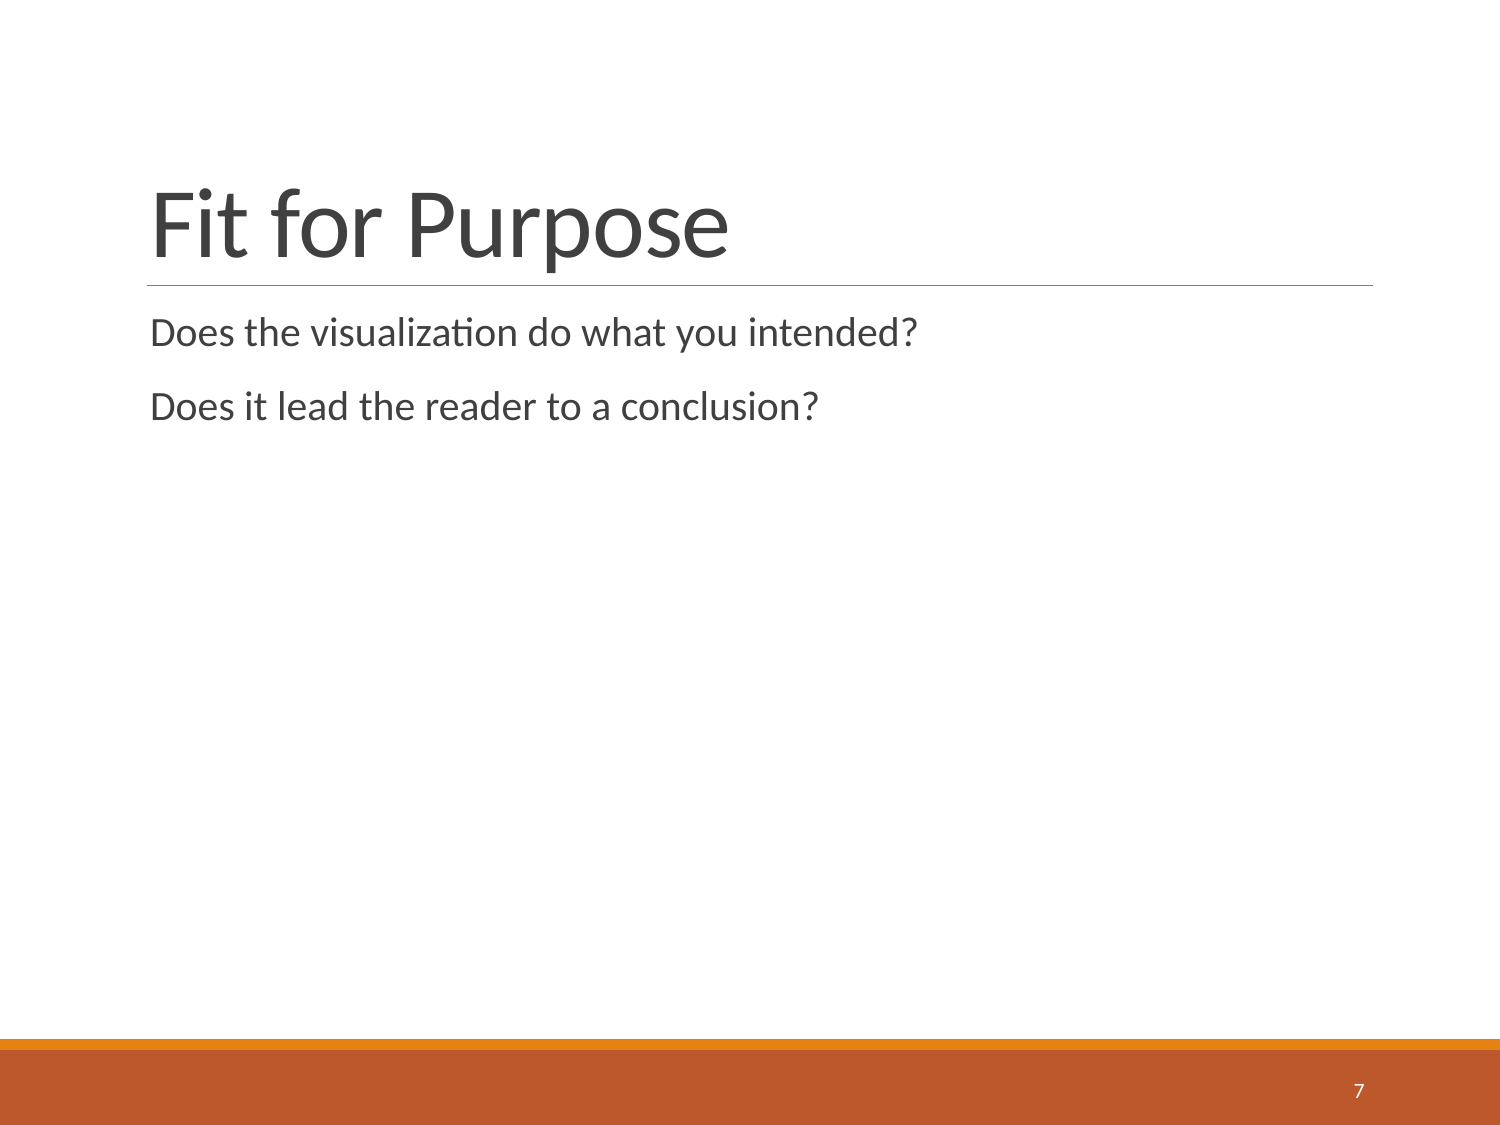

# Fit for Purpose
Does the visualization do what you intended?
Does it lead the reader to a conclusion?

7